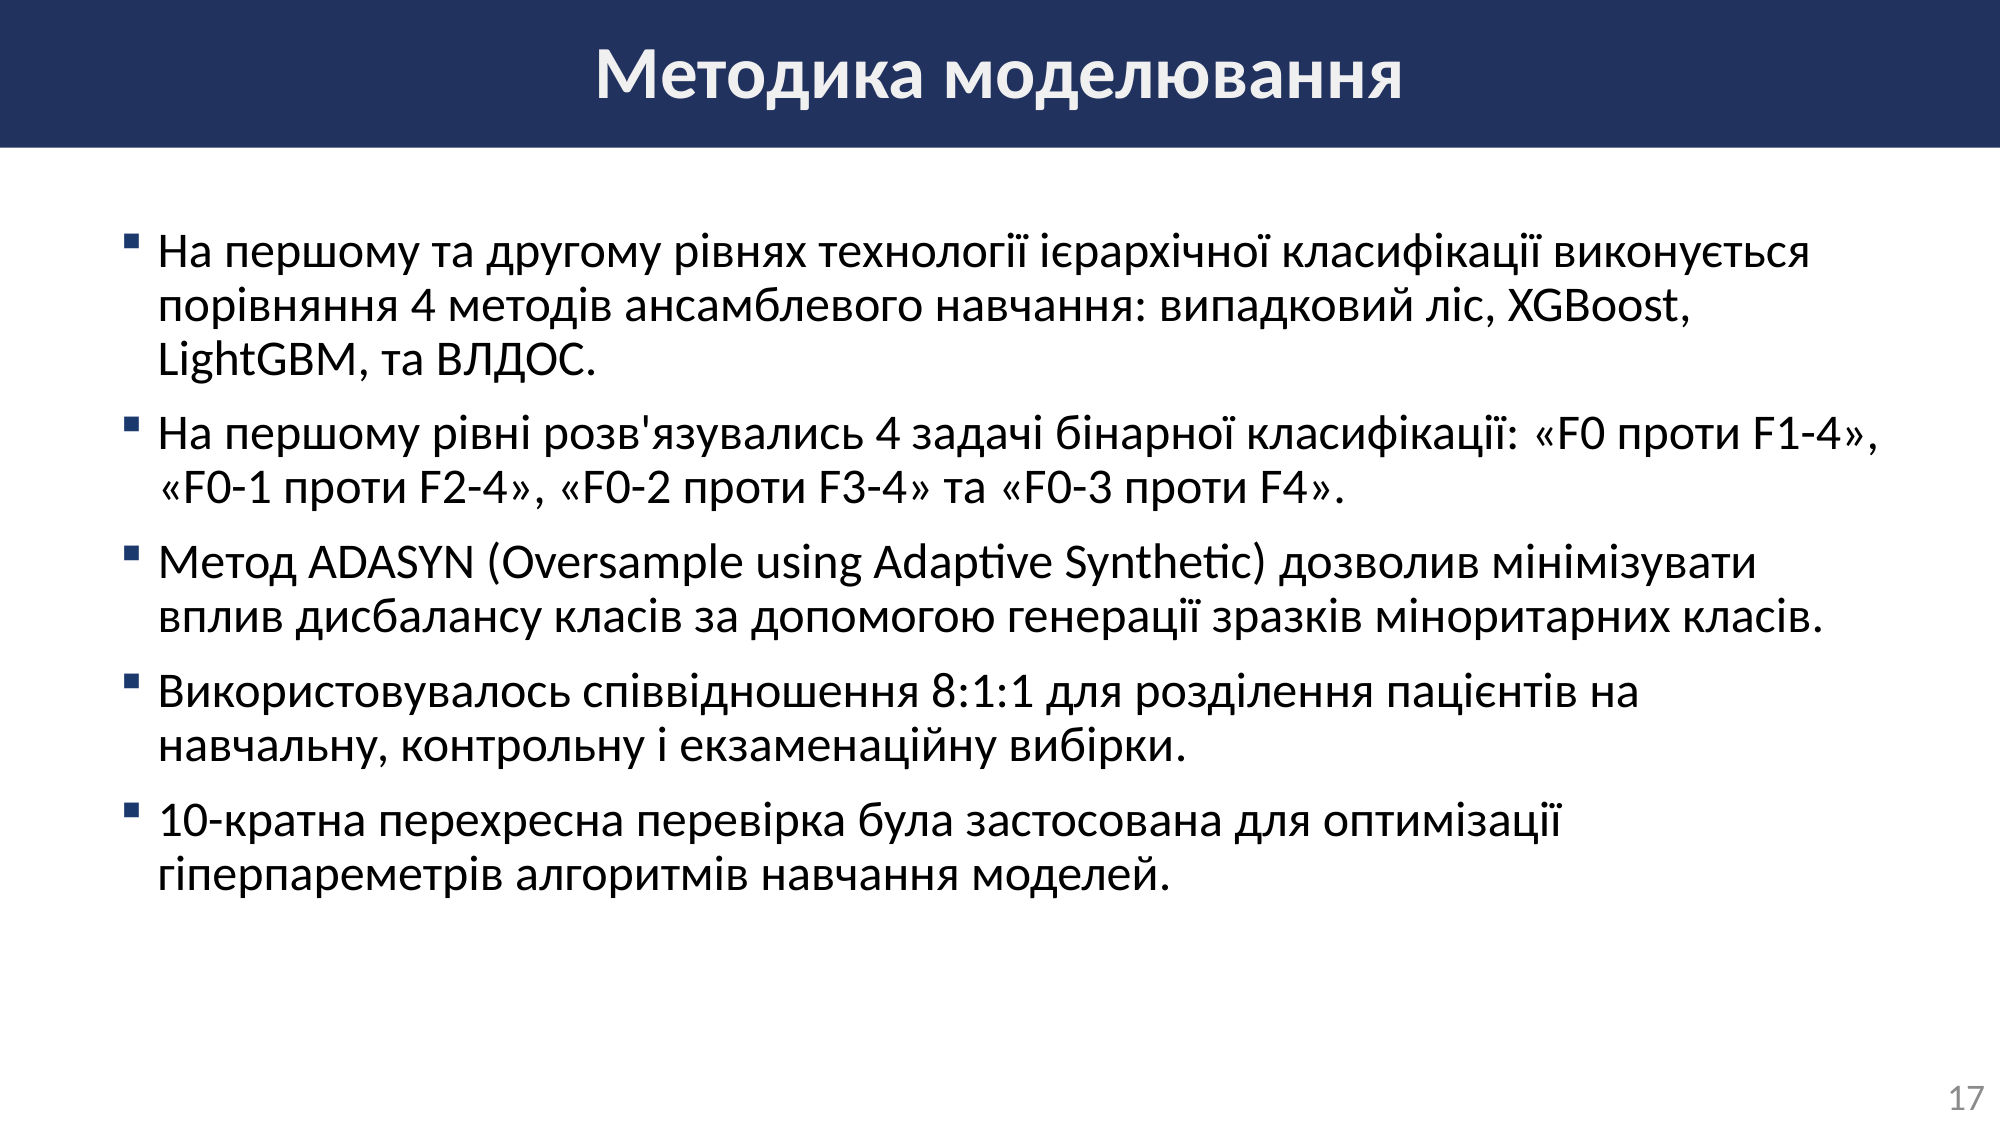

# Методика моделювання
На першому та другому рівнях технології ієрархічної класифікації виконується порівняння 4 методів ансамблевого навчання: випадковий ліс, XGBoost, LightGBM, та ВЛДОС.
На першому рівні розв'язувались 4 задачі бінарної класифікації: «F0 проти F1-4», «F0-1 проти F2-4», «F0-2 проти F3-4» та «F0-3 проти F4».
Метод ADASYN (Oversample using Adaptive Synthetic) дозволив мінімізувати вплив дисбалансу класів за допомогою генерації зразків міноритарних класів.
Використовувалось співвідношення 8:1:1 для розділення пацієнтів на навчальну, контрольну і екзаменаційну вибірки.
10-кратна перехресна перевірка була застосована для оптимізації гіперпареметрів алгоритмів навчання моделей.
17